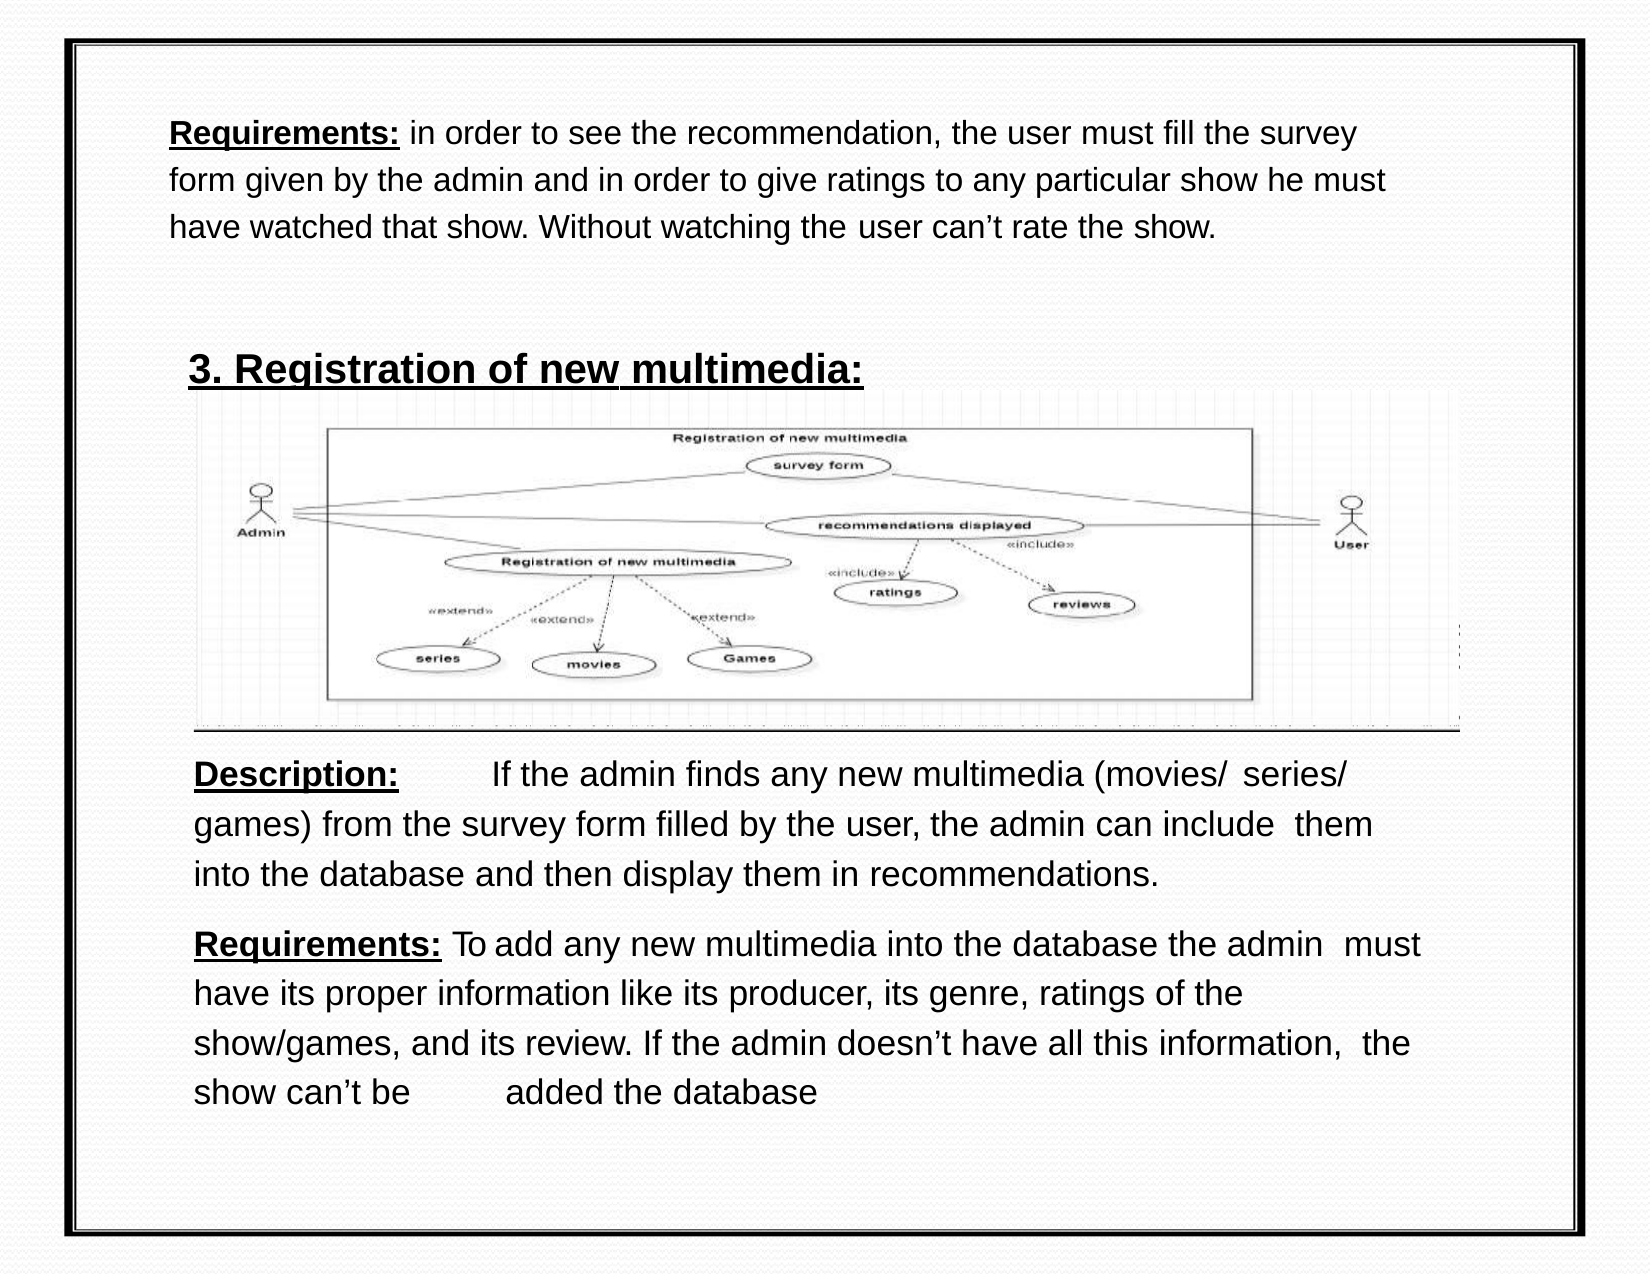

Requirements: in order to see the recommendation, the user must fill the survey  form given by the admin and in order to give ratings to any particular show he must  have watched that show. Without watching the user can’t rate the show.
# 3. Registration of new multimedia:

Description:	If the admin finds any new multimedia (movies/ series/  games) from the survey form filled by the user, the admin can include  them into the database and then display them in recommendations.
Requirements: To add any new multimedia into the database the admin  must have its proper information like its producer, its genre, ratings of the  show/games, and its review. If the admin doesn’t have all this information,  the show can’t be	added the database